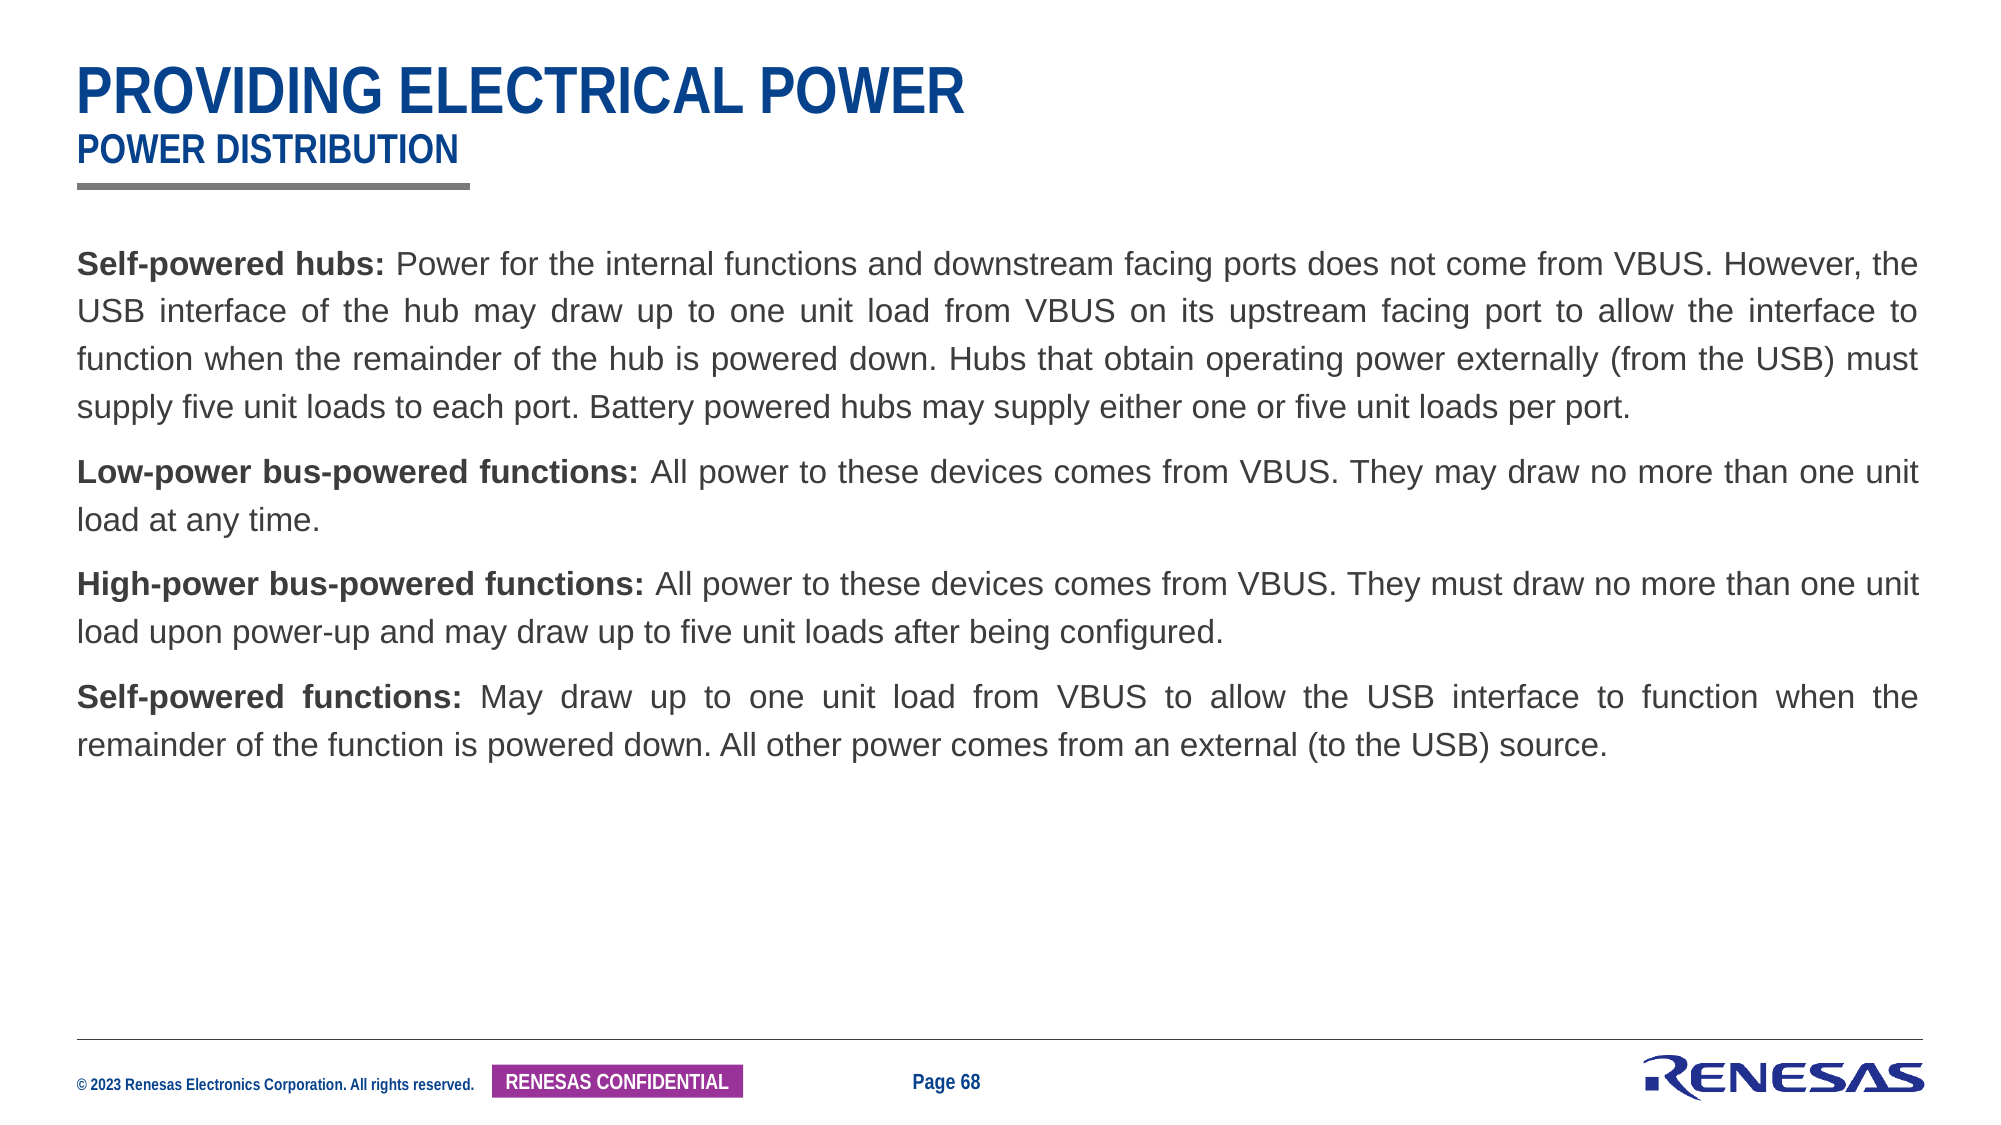

# Providing electrical power POWER Distribution
Self-powered hubs: Power for the internal functions and downstream facing ports does not come from VBUS. However, the USB interface of the hub may draw up to one unit load from VBUS on its upstream facing port to allow the interface to function when the remainder of the hub is powered down. Hubs that obtain operating power externally (from the USB) must supply five unit loads to each port. Battery powered hubs may supply either one or five unit loads per port.
Low-power bus-powered functions: All power to these devices comes from VBUS. They may draw no more than one unit load at any time.
High-power bus-powered functions: All power to these devices comes from VBUS. They must draw no more than one unit load upon power-up and may draw up to five unit loads after being configured.
Self-powered functions: May draw up to one unit load from VBUS to allow the USB interface to function when the remainder of the function is powered down. All other power comes from an external (to the USB) source.